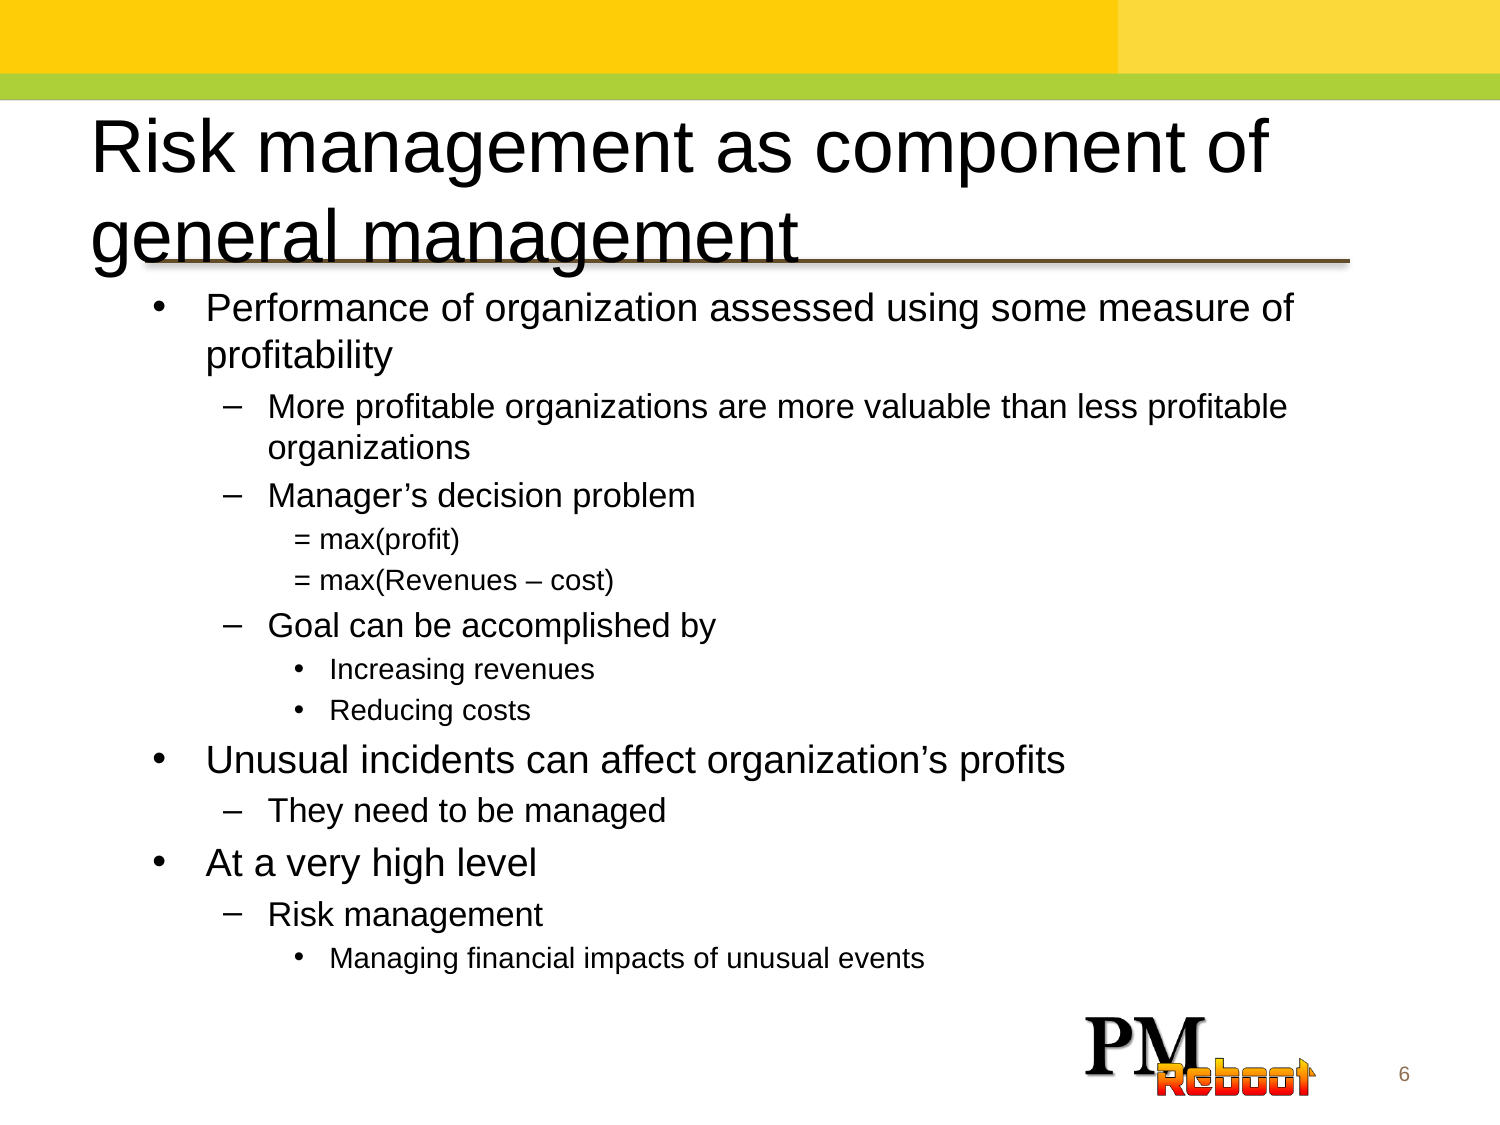

Risk management as component of general management
Performance of organization assessed using some measure of profitability
More profitable organizations are more valuable than less profitable organizations
Manager’s decision problem
= max(profit)
= max(Revenues – cost)
Goal can be accomplished by
Increasing revenues
Reducing costs
Unusual incidents can affect organization’s profits
They need to be managed
At a very high level
Risk management
Managing financial impacts of unusual events
6